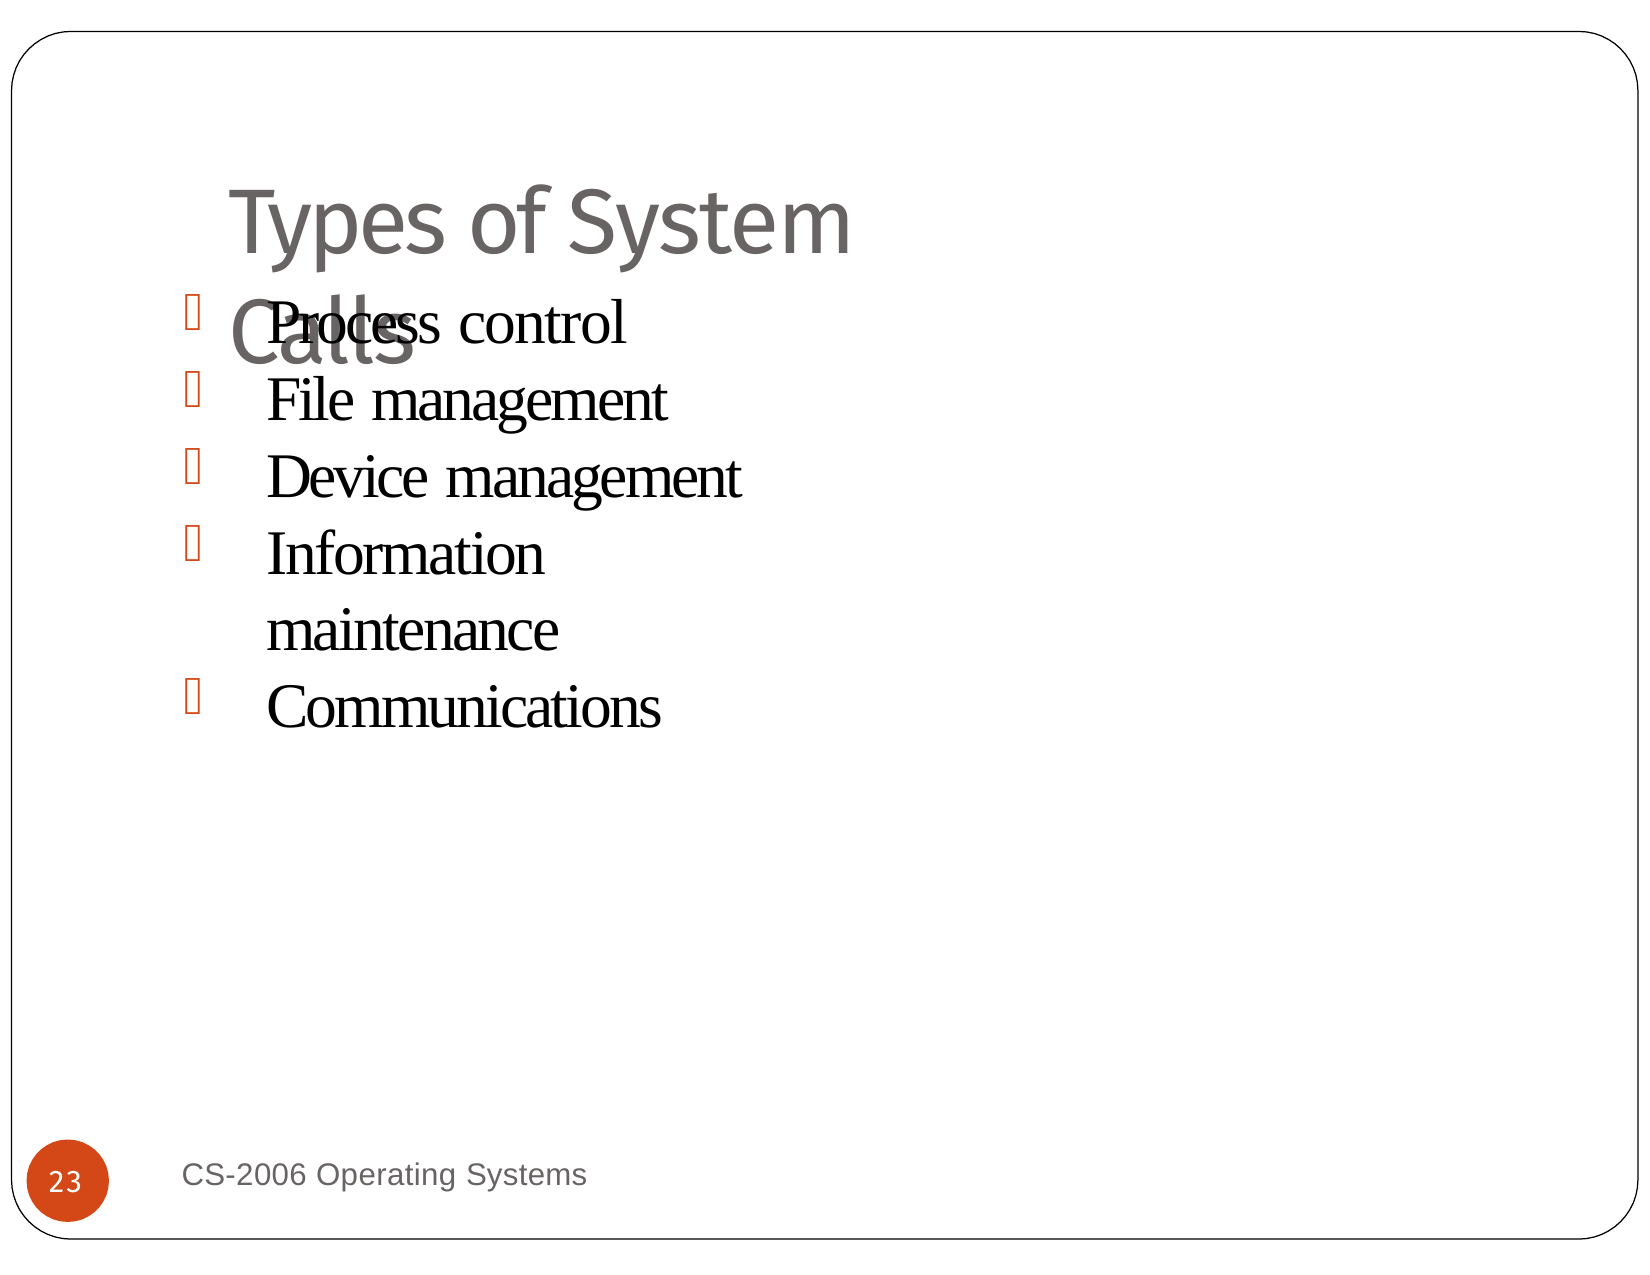

# Types of System Calls
Process control
File management
Device management
Information maintenance
Communications

CS-2006 Operating Systems
23